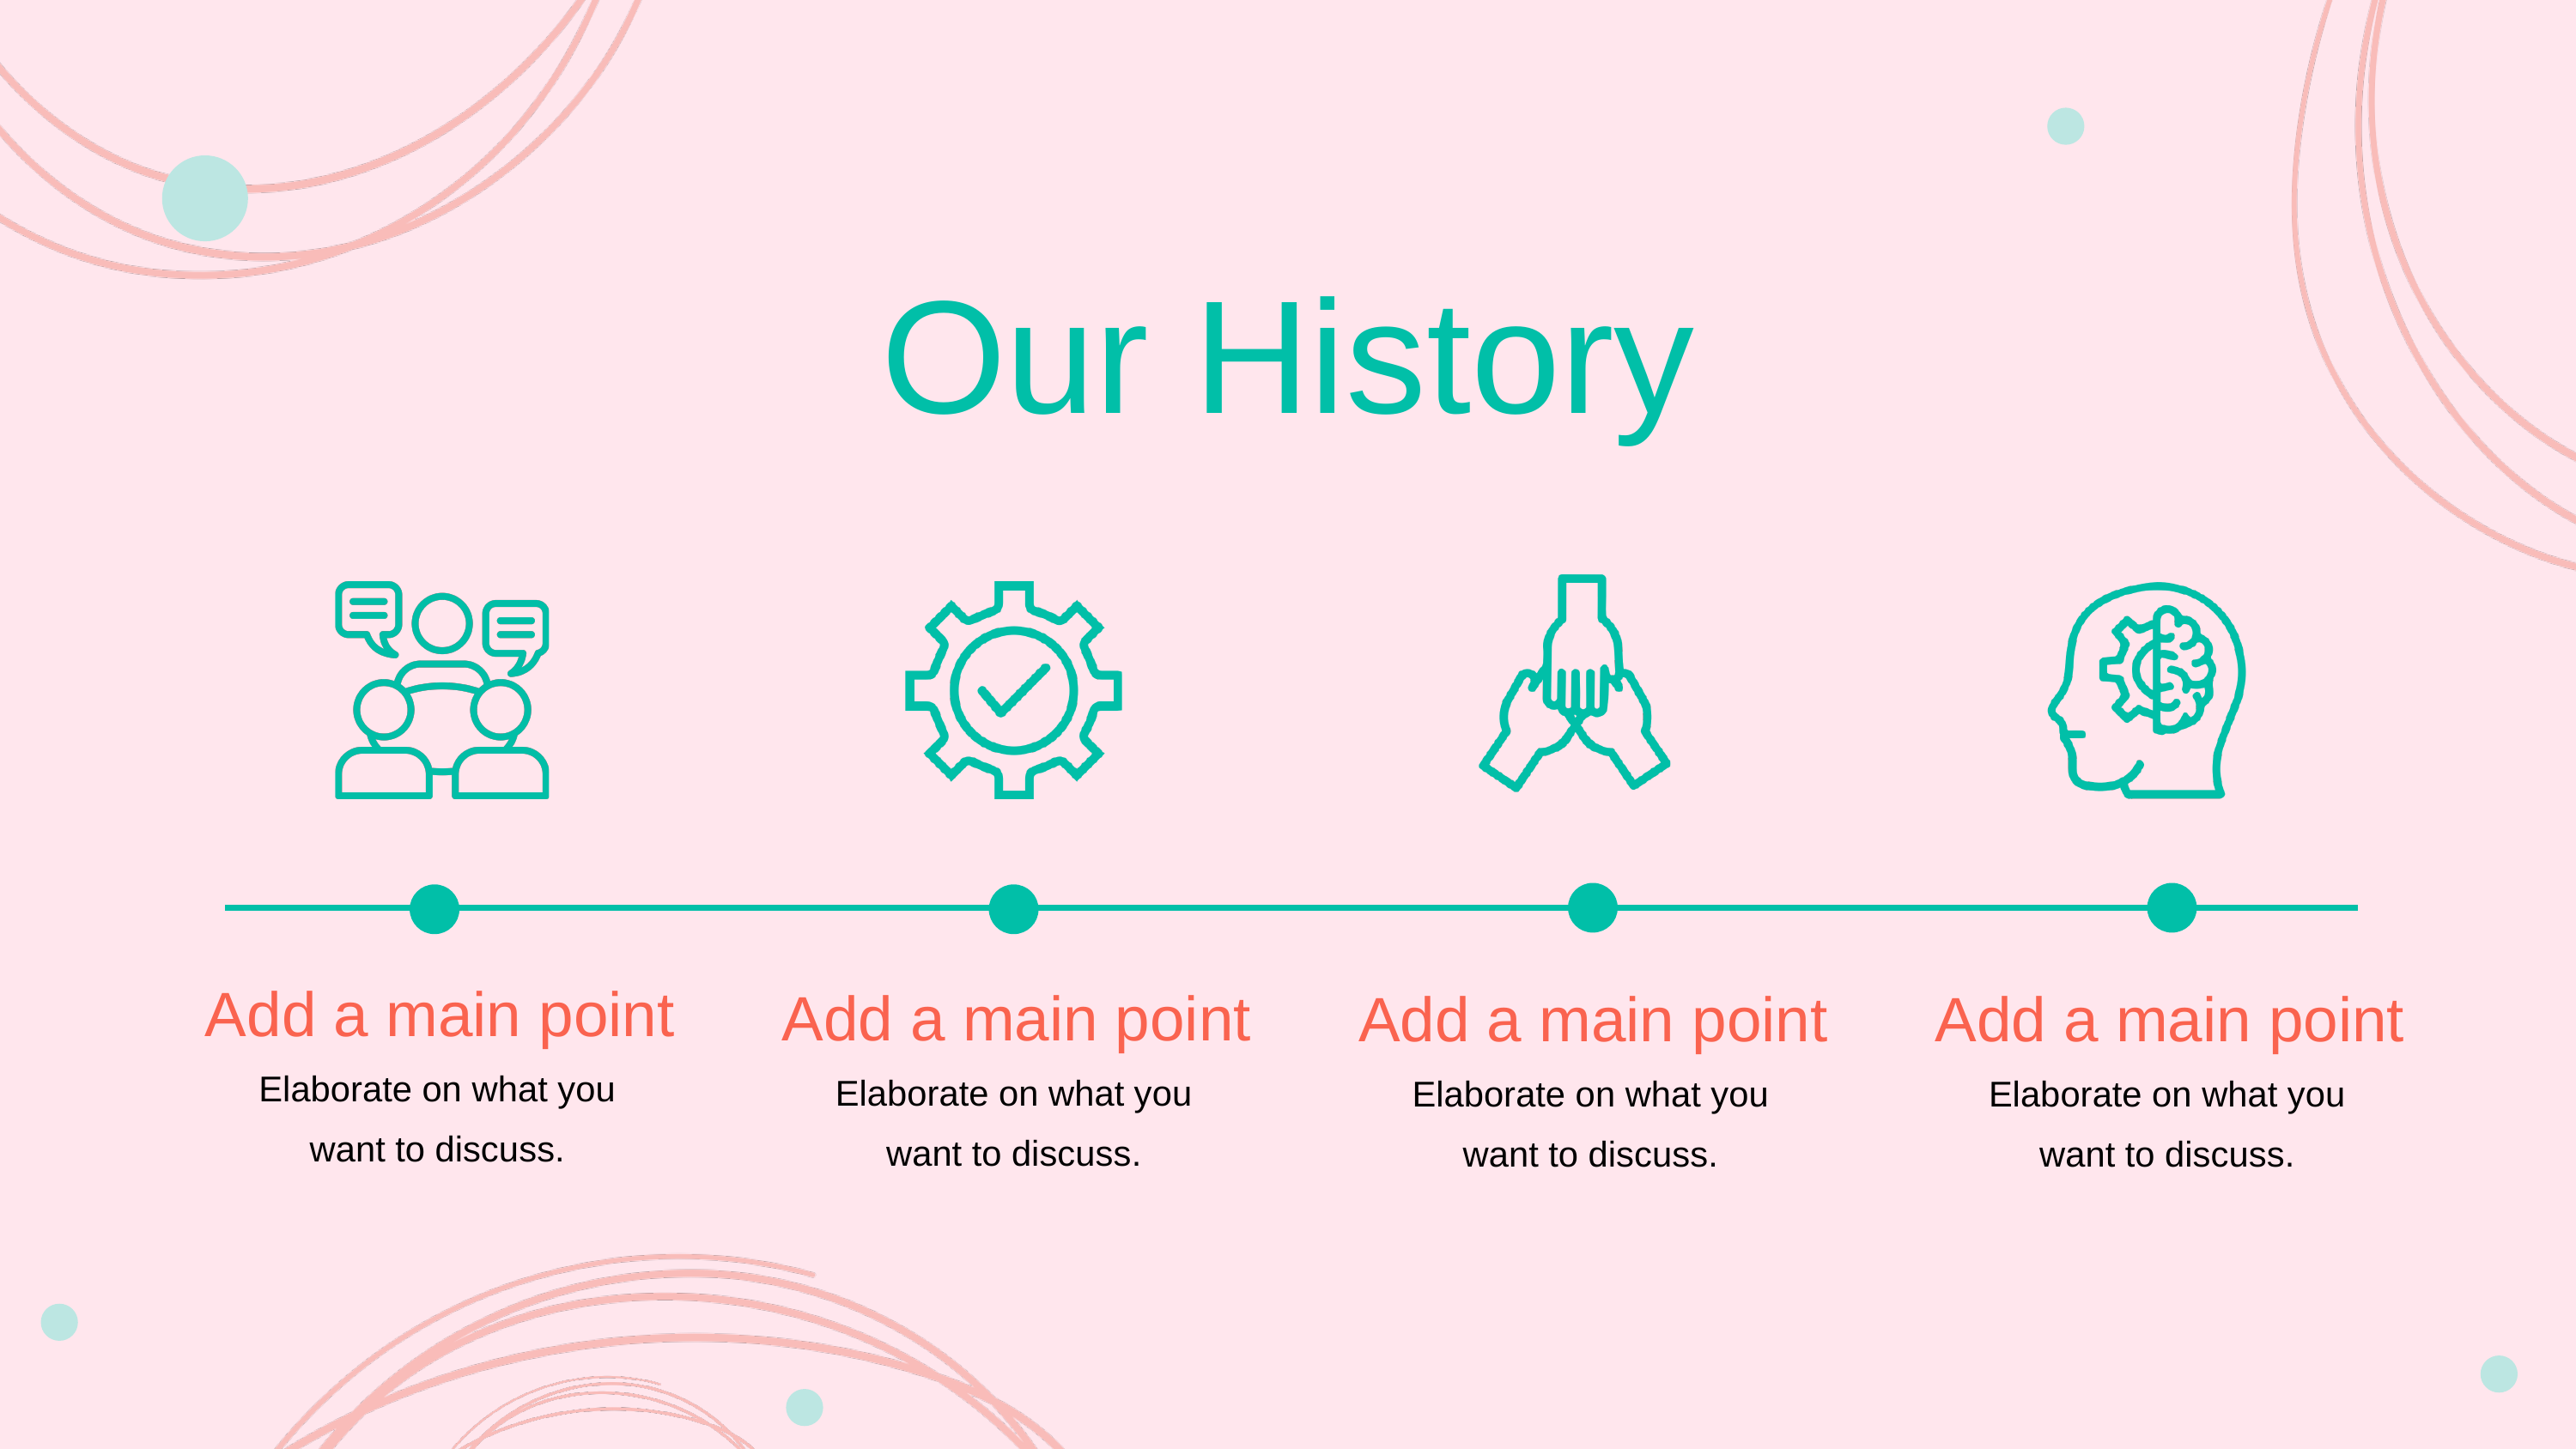

Our History

Add a main point
Elaborate on what you
want to discuss.
Add a main point
Elaborate on what you
want to discuss.
Add a main point
Elaborate on what you
want to discuss.
Add a main point
Elaborate on what you
want to discuss.